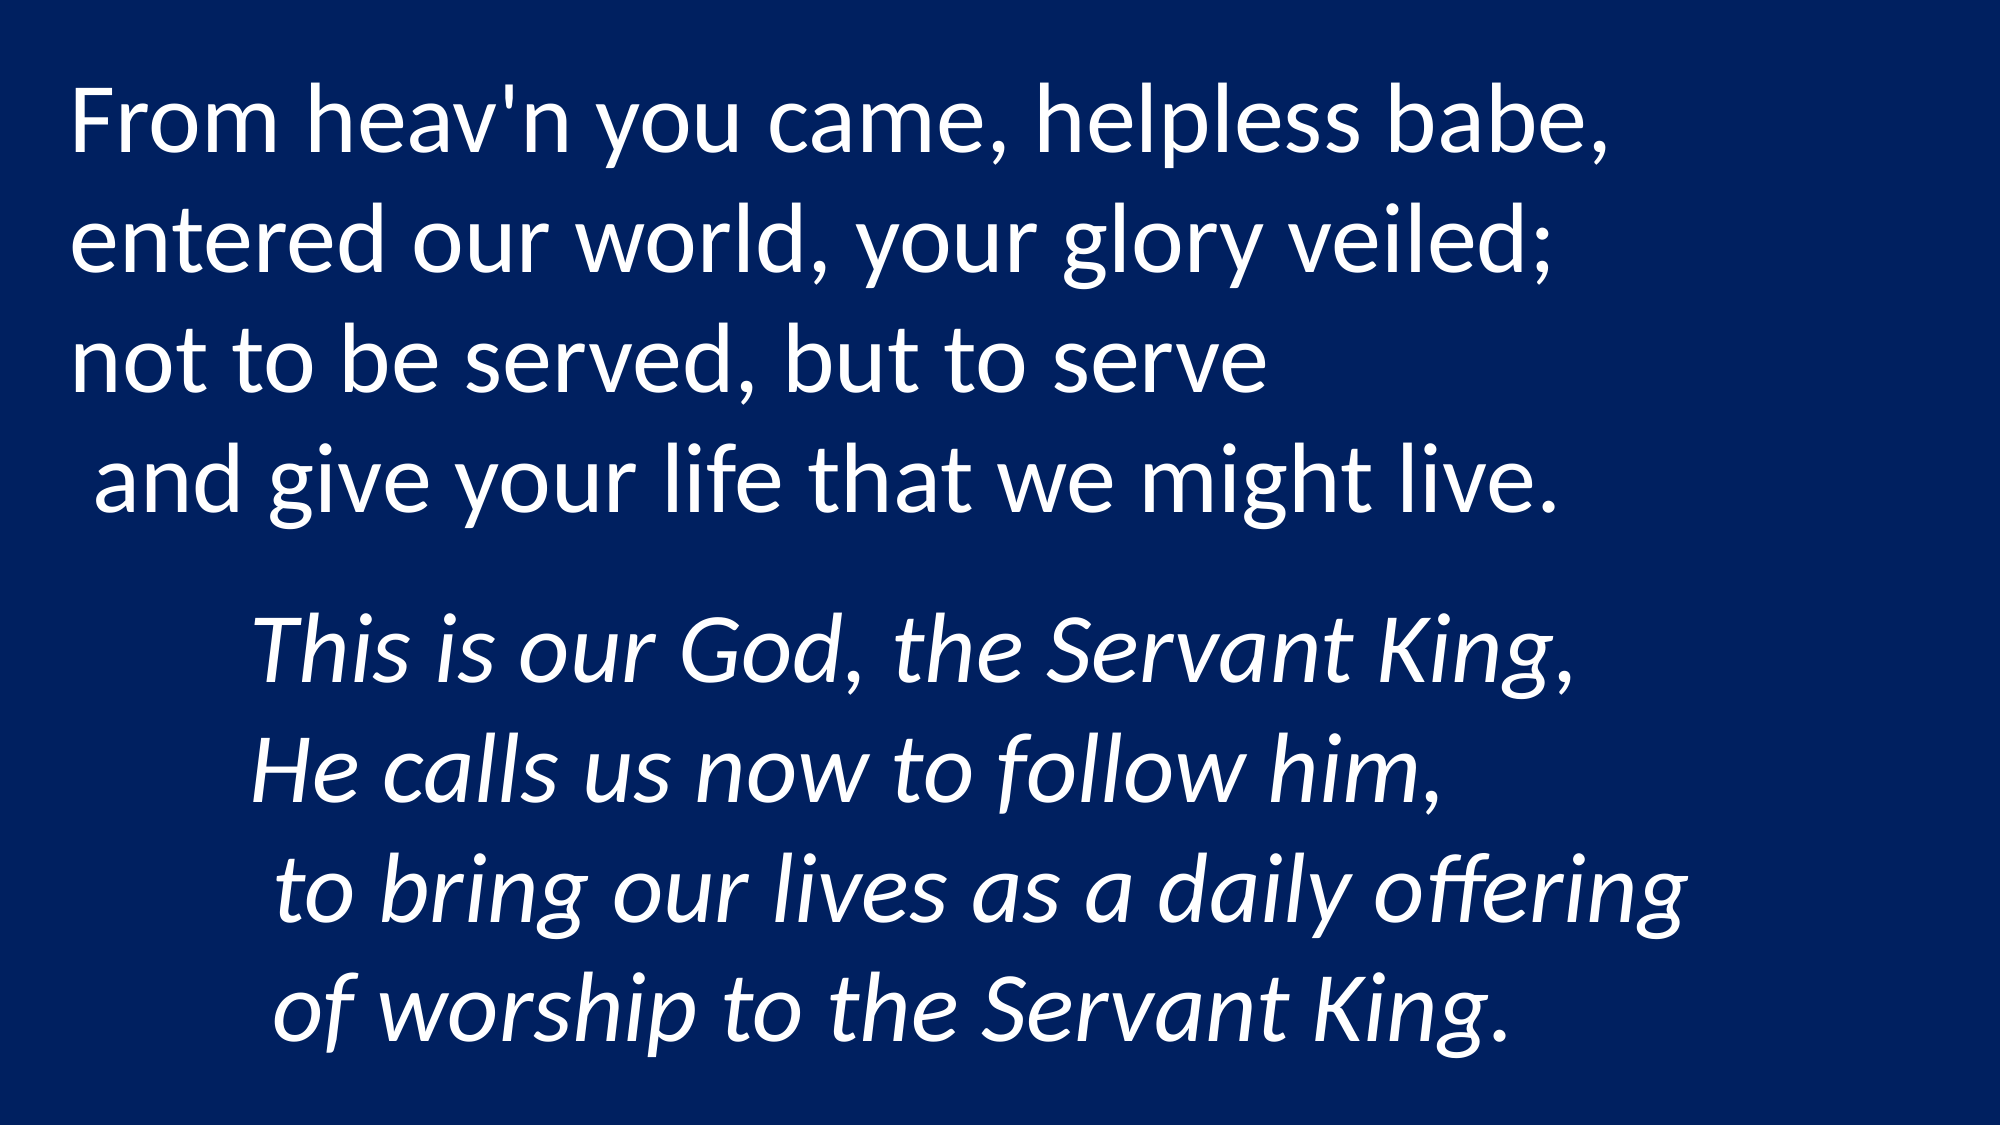

From heav'n you came, helpless babe,
entered our world, your glory veiled;
not to be served, but to serve
 and give your life that we might live.

        This is our God, the Servant King,
        He calls us now to follow him,
         to bring our lives as a daily offering
         of worship to the Servant King.